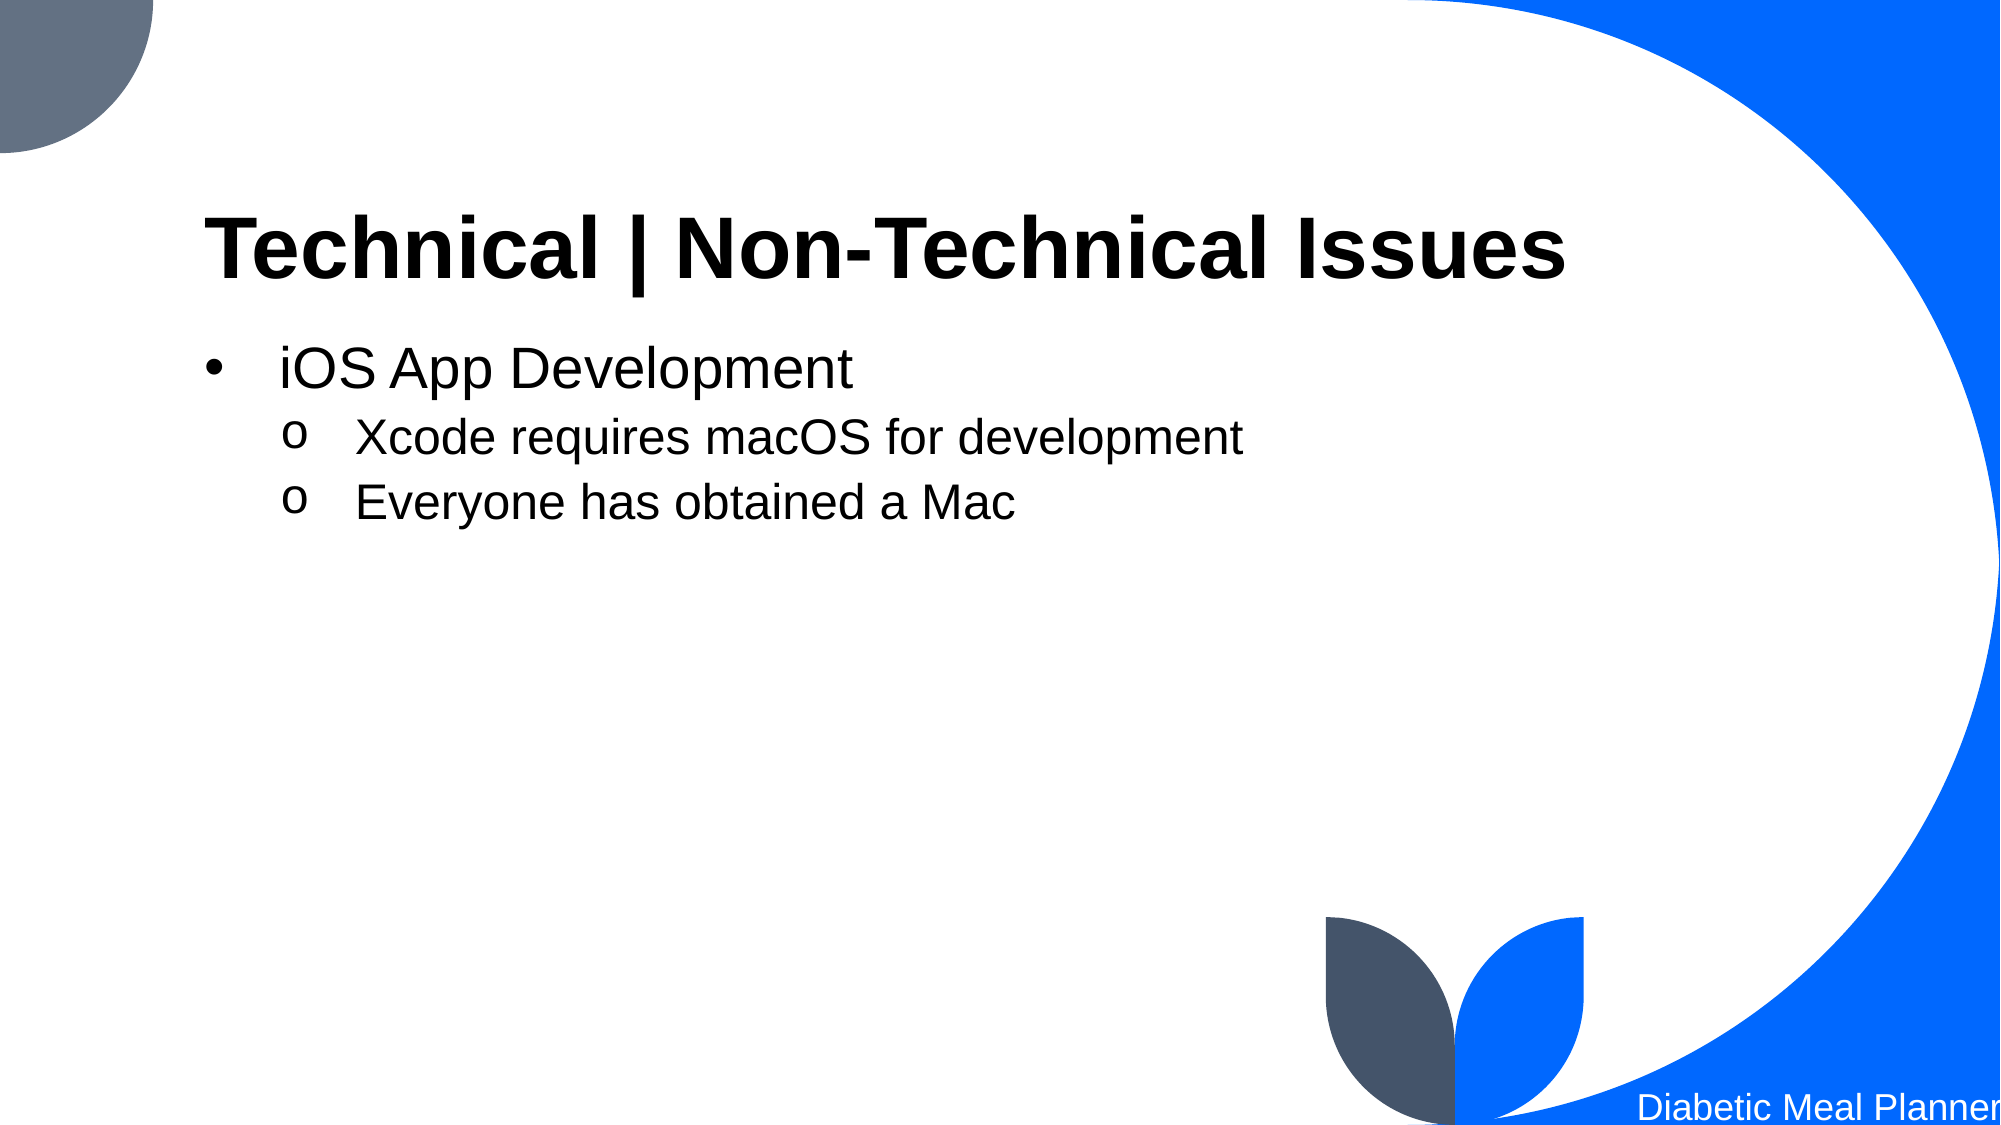

# Technical | Non-Technical Issues
iOS App Development
Xcode requires macOS for development
Everyone has obtained a Mac

Diabetic Meal Planner